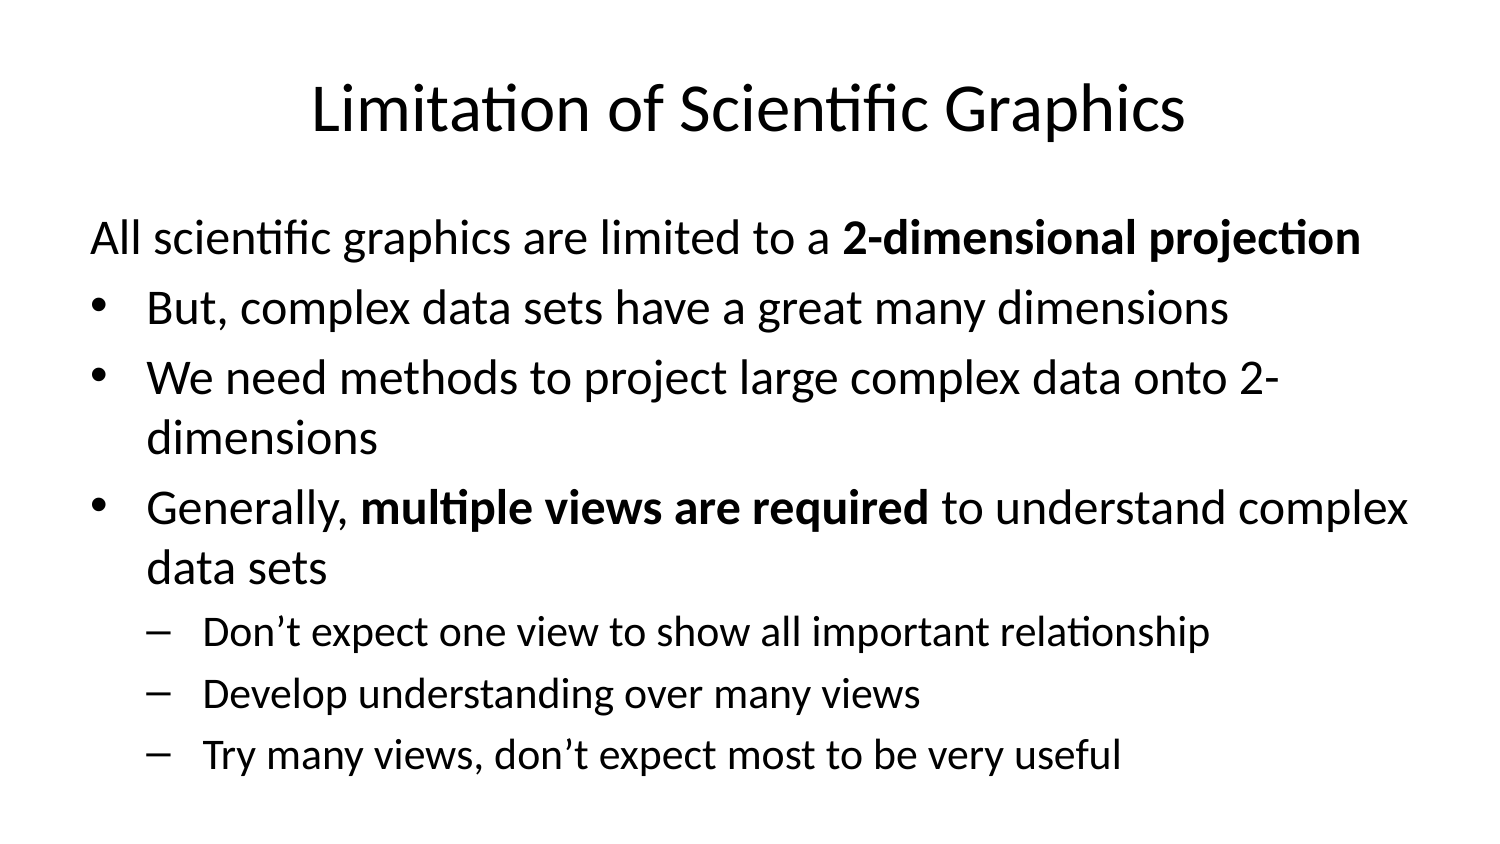

# Limitation of Scientific Graphics
All scientific graphics are limited to a 2-dimensional projection
But, complex data sets have a great many dimensions
We need methods to project large complex data onto 2-dimensions
Generally, multiple views are required to understand complex data sets
Don’t expect one view to show all important relationship
Develop understanding over many views
Try many views, don’t expect most to be very useful